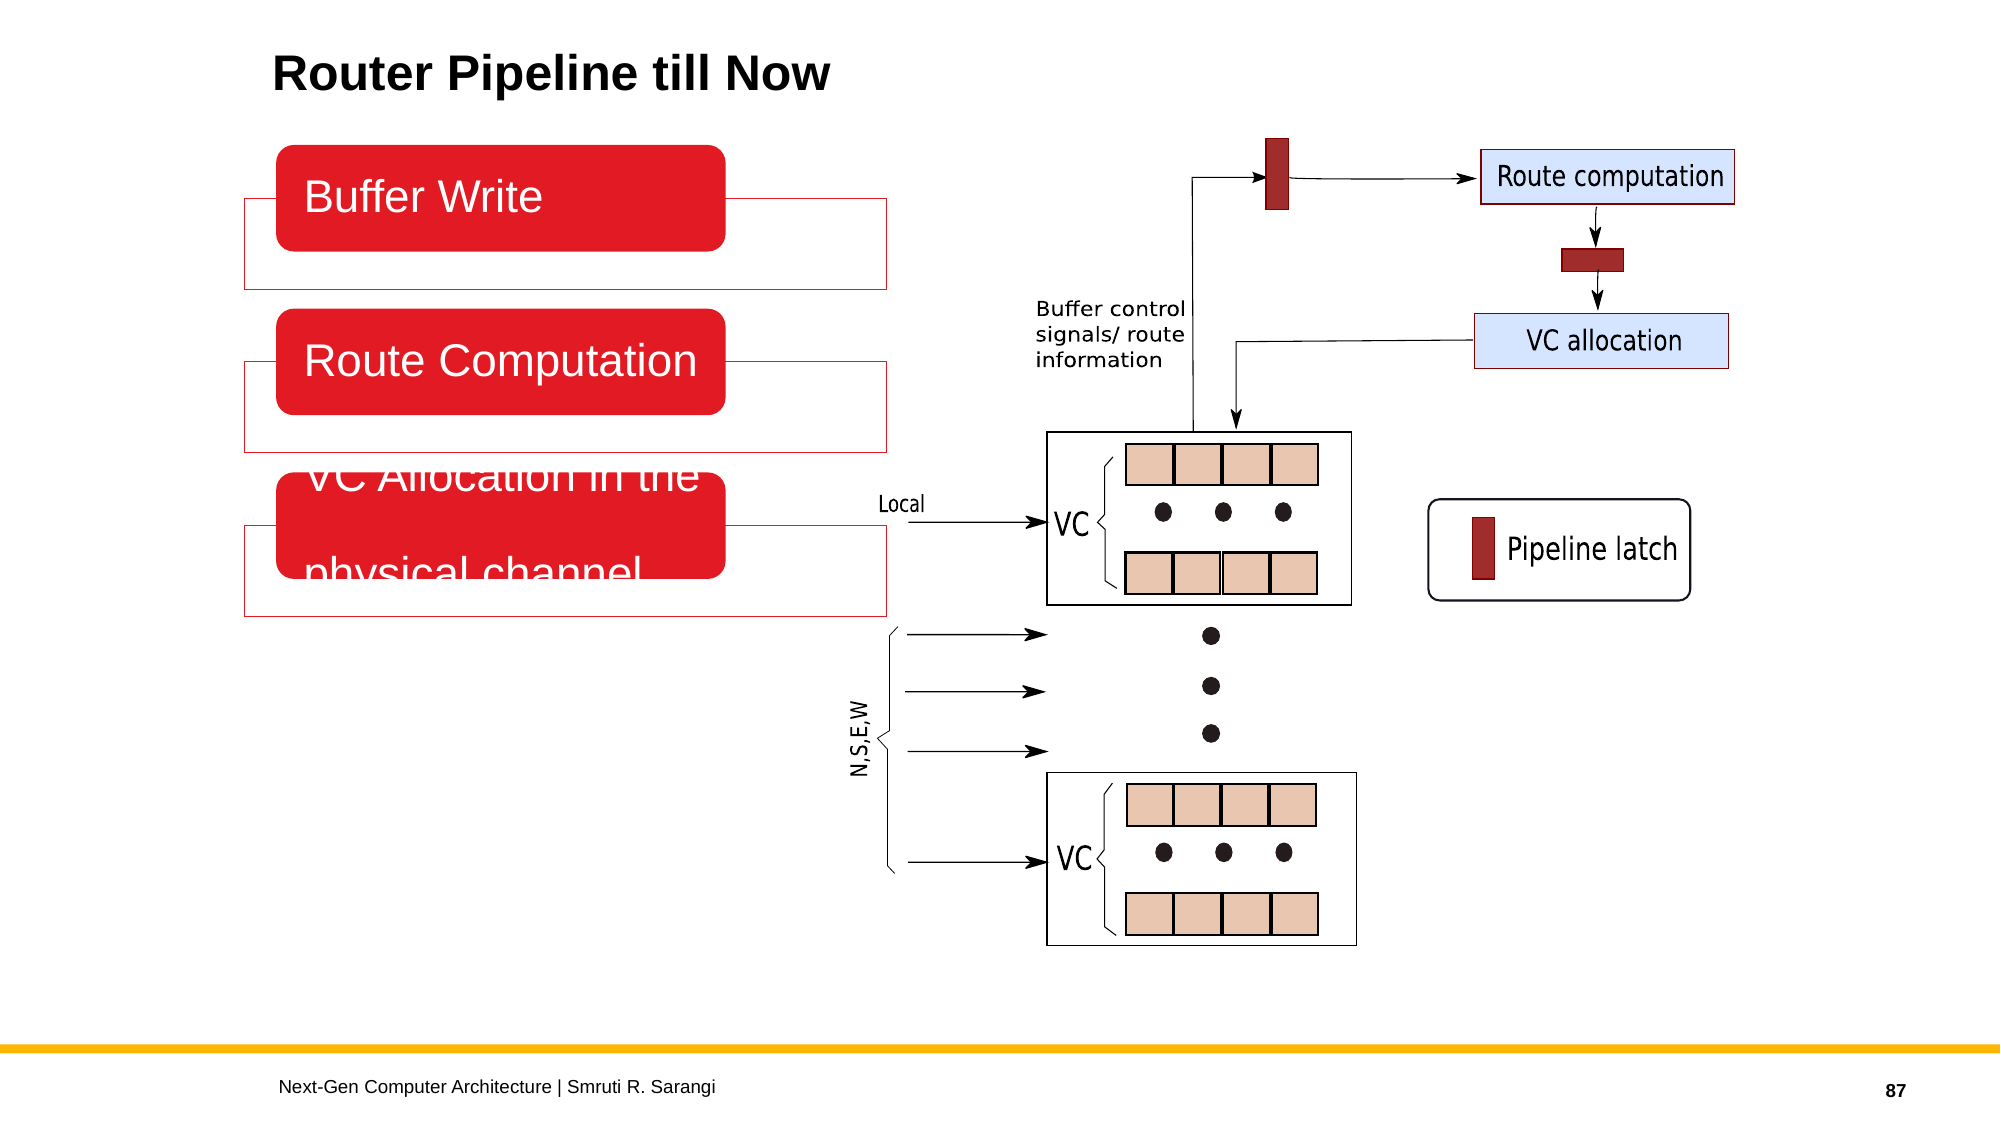

# Router Pipeline till Now
Buffer Write
Route Computation
VC Allocation in the
physical channel

Next-Gen Computer Architecture | Smruti R. Sarangi
87